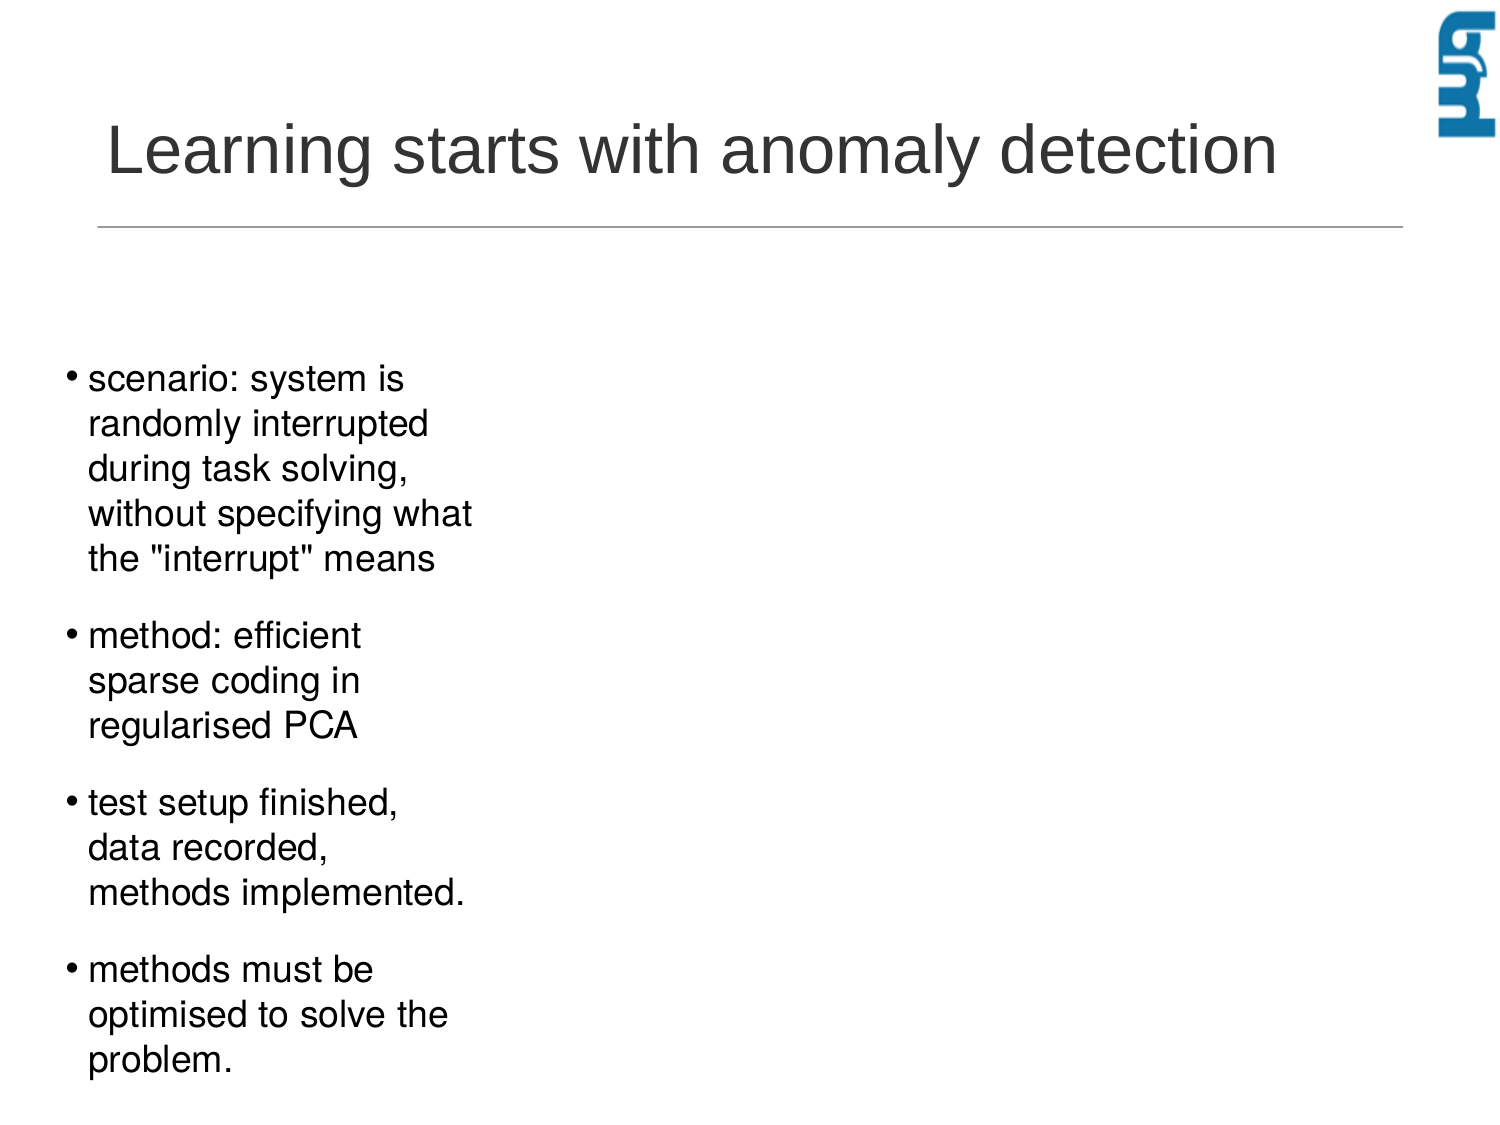

# Learning starts with anomaly detection
scenario: system is randomly interrupted during task solving, without specifying what the "interrupt" means
method: efficient sparse coding in regularised PCA
test setup finished, data recorded, methods implemented.
methods must be optimised to solve the problem.